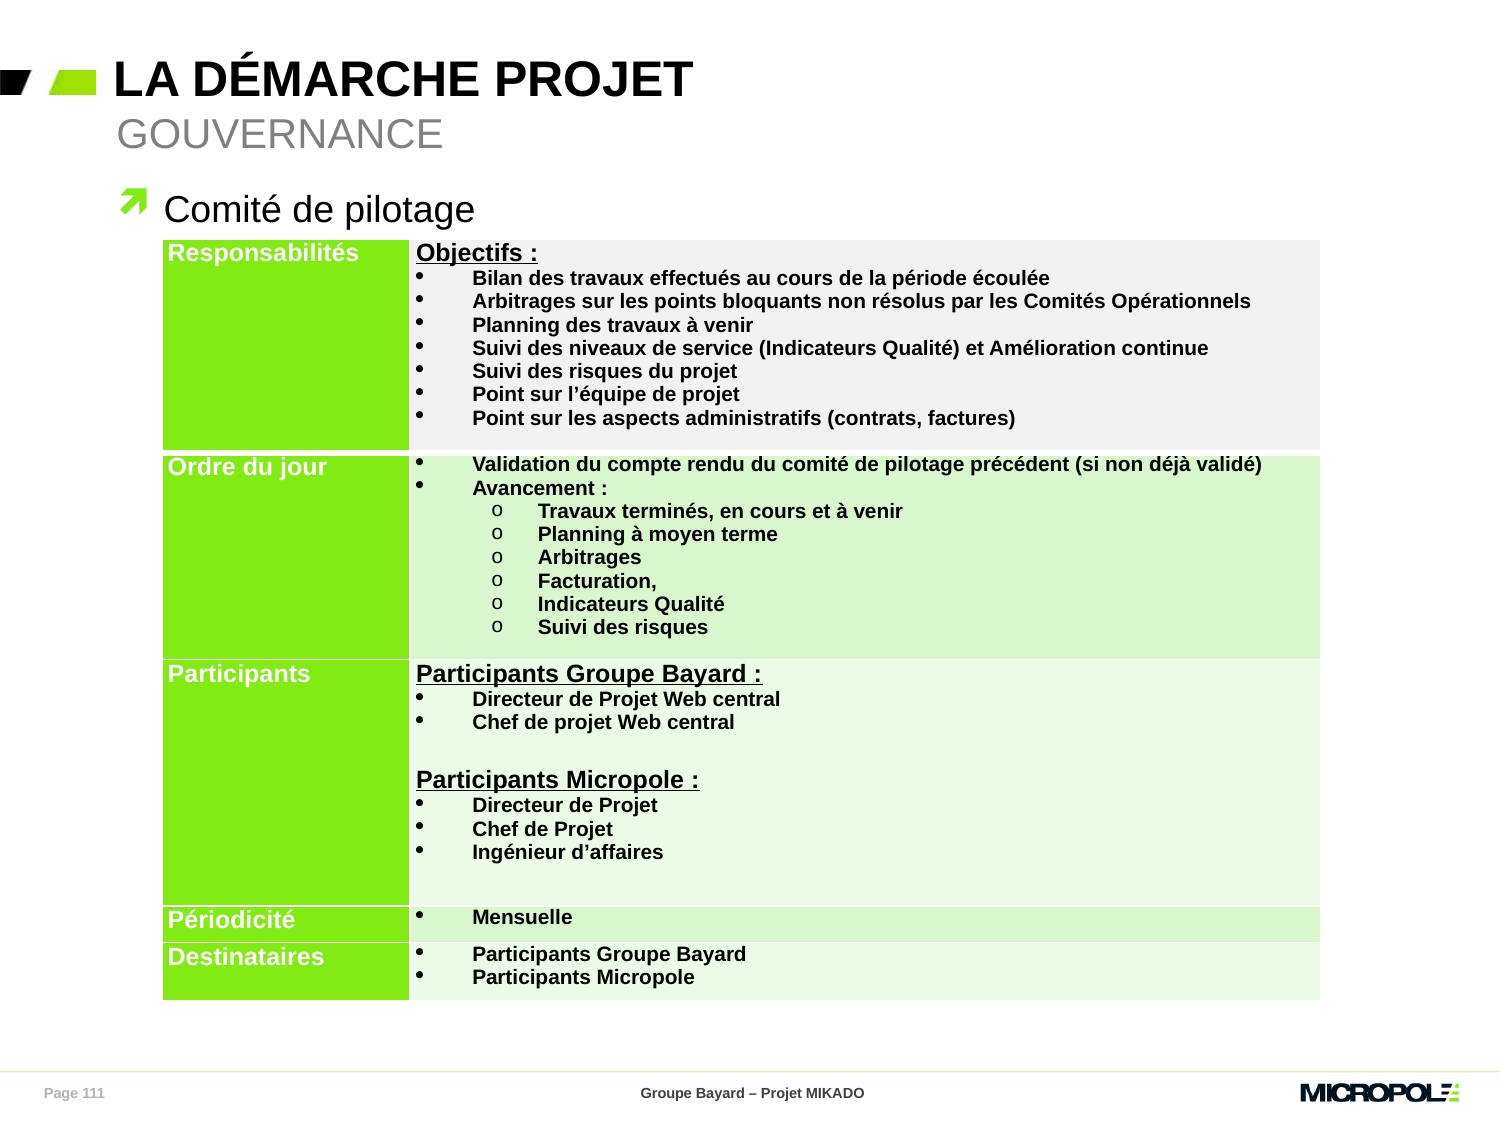

# La démarche projet
Gouvernance
Comité de pilotage
| Responsabilités | Objectifs : Bilan des travaux effectués au cours de la période écoulée Arbitrages sur les points bloquants non résolus par les Comités Opérationnels Planning des travaux à venir Suivi des niveaux de service (Indicateurs Qualité) et Amélioration continue Suivi des risques du projet Point sur l’équipe de projet Point sur les aspects administratifs (contrats, factures) |
| --- | --- |
| Ordre du jour | Validation du compte rendu du comité de pilotage précédent (si non déjà validé) Avancement : Travaux terminés, en cours et à venir Planning à moyen terme Arbitrages Facturation, Indicateurs Qualité Suivi des risques |
| Participants | Participants Groupe Bayard : Directeur de Projet Web central Chef de projet Web central Participants Micropole : Directeur de Projet Chef de Projet Ingénieur d’affaires |
| Périodicité | Mensuelle |
| Destinataires | Participants Groupe Bayard Participants Micropole |
Page 111
Groupe Bayard – Projet MIKADO